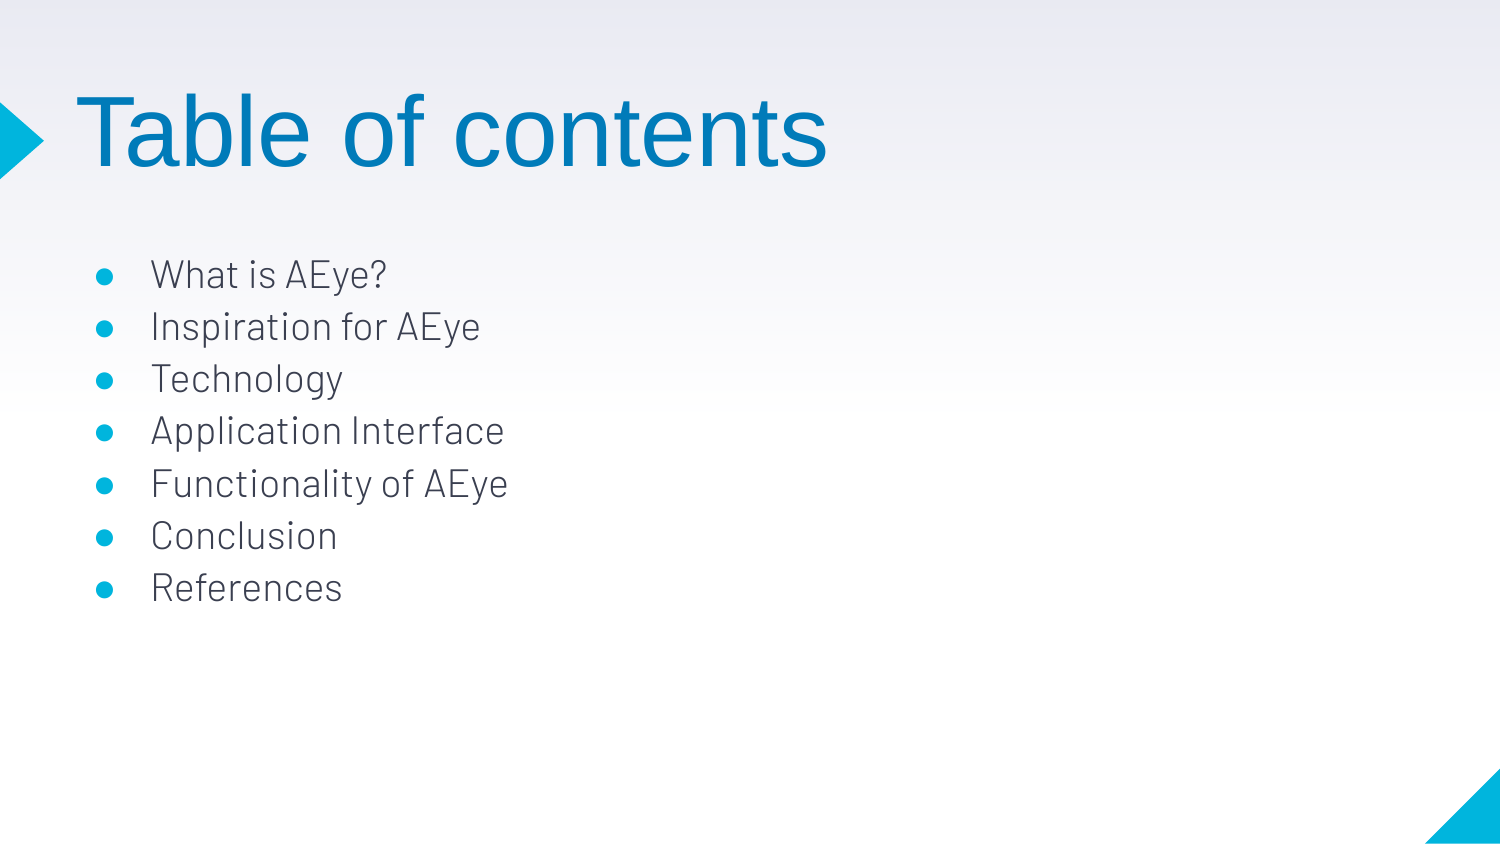

# Table of contents
What is AEye?
Inspiration for AEye
Technology
Application Interface
Functionality of AEye
Conclusion
References